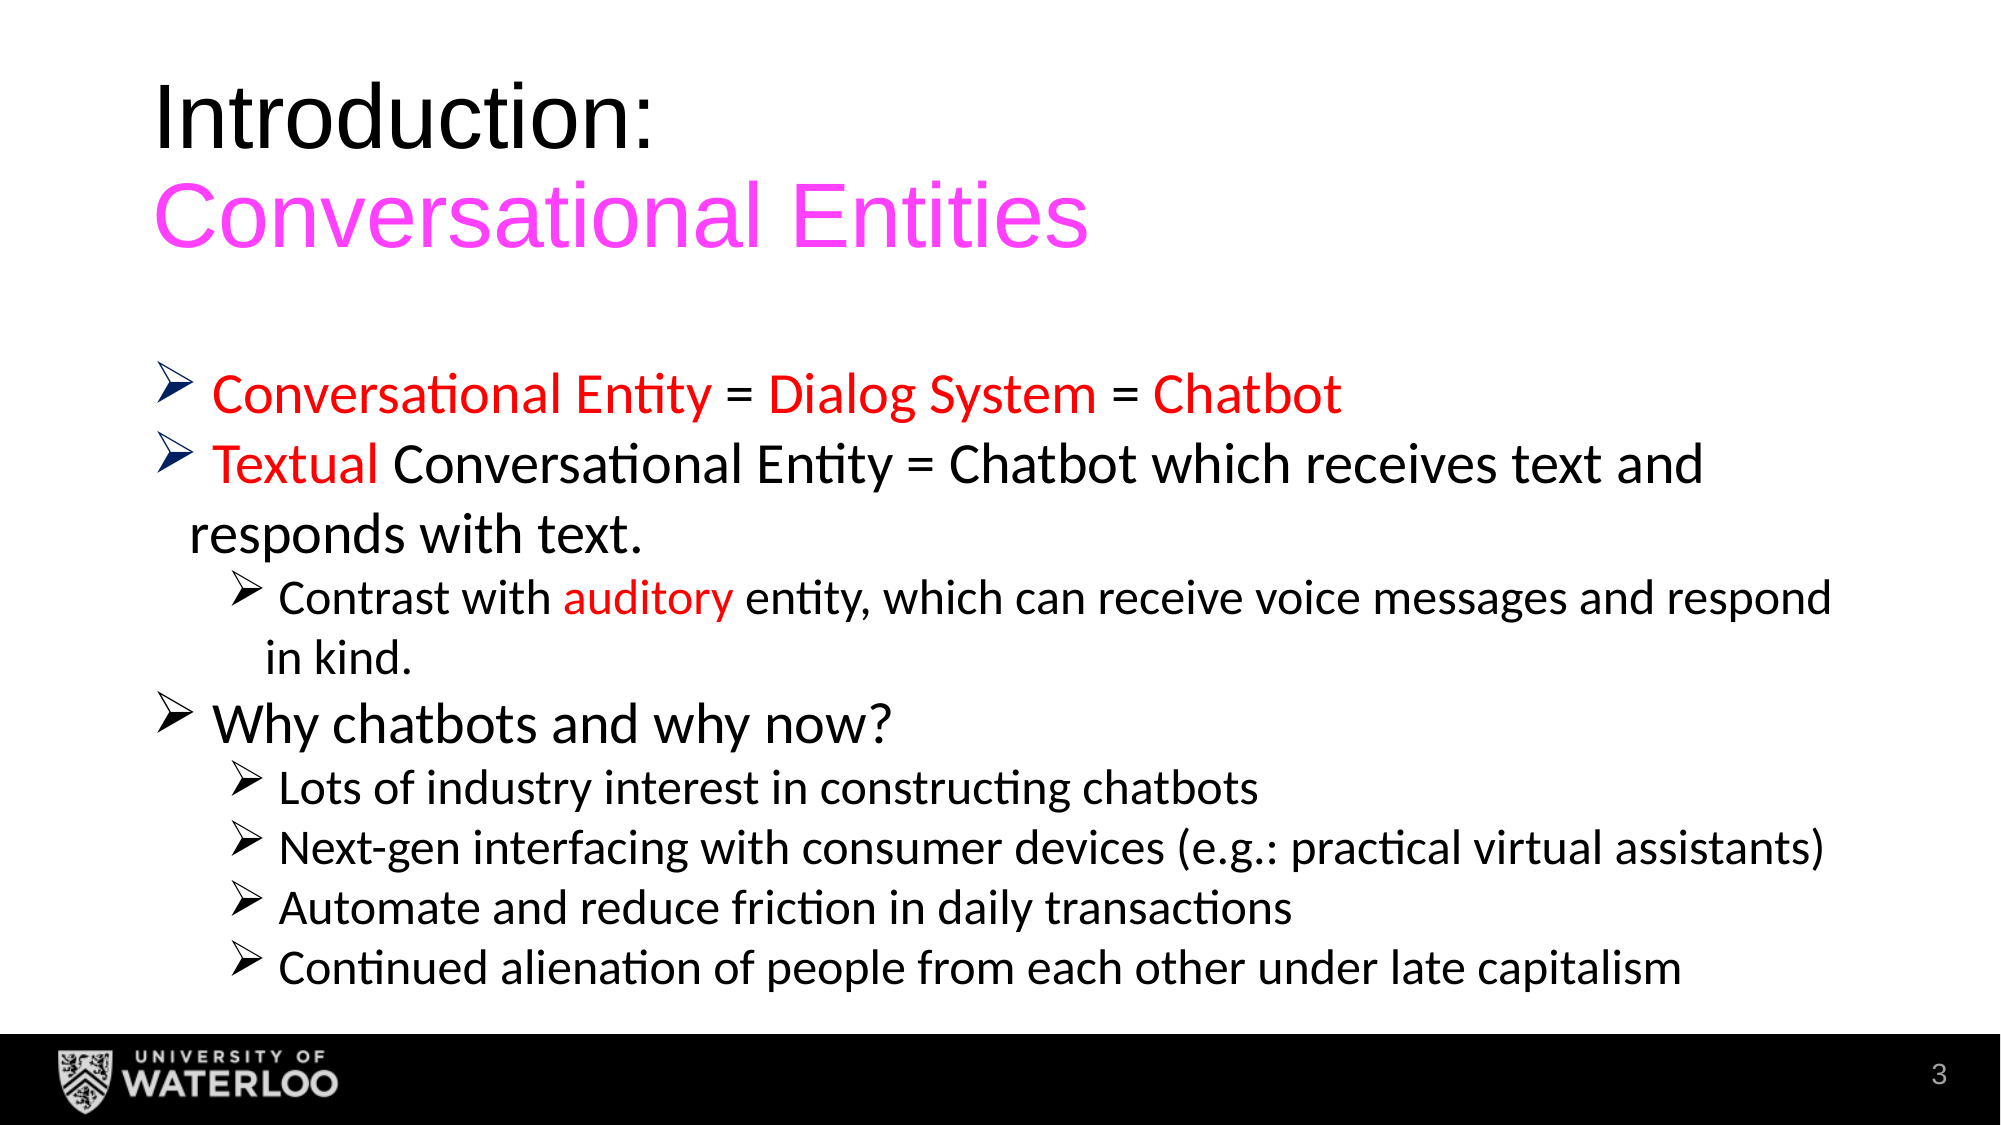

# Introduction: Conversational Entities
 Conversational Entity = Dialog System = Chatbot
 Textual Conversational Entity = Chatbot which receives text and   	responds with text.
 Contrast with auditory entity, which can receive voice messages and respond in kind.
 Why chatbots and why now?
 Lots of industry interest in constructing chatbots
 Next-gen interfacing with consumer devices (e.g.: practical virtual assistants)
 Automate and reduce friction in daily transactions
 Continued alienation of people from each other under late capitalism

3